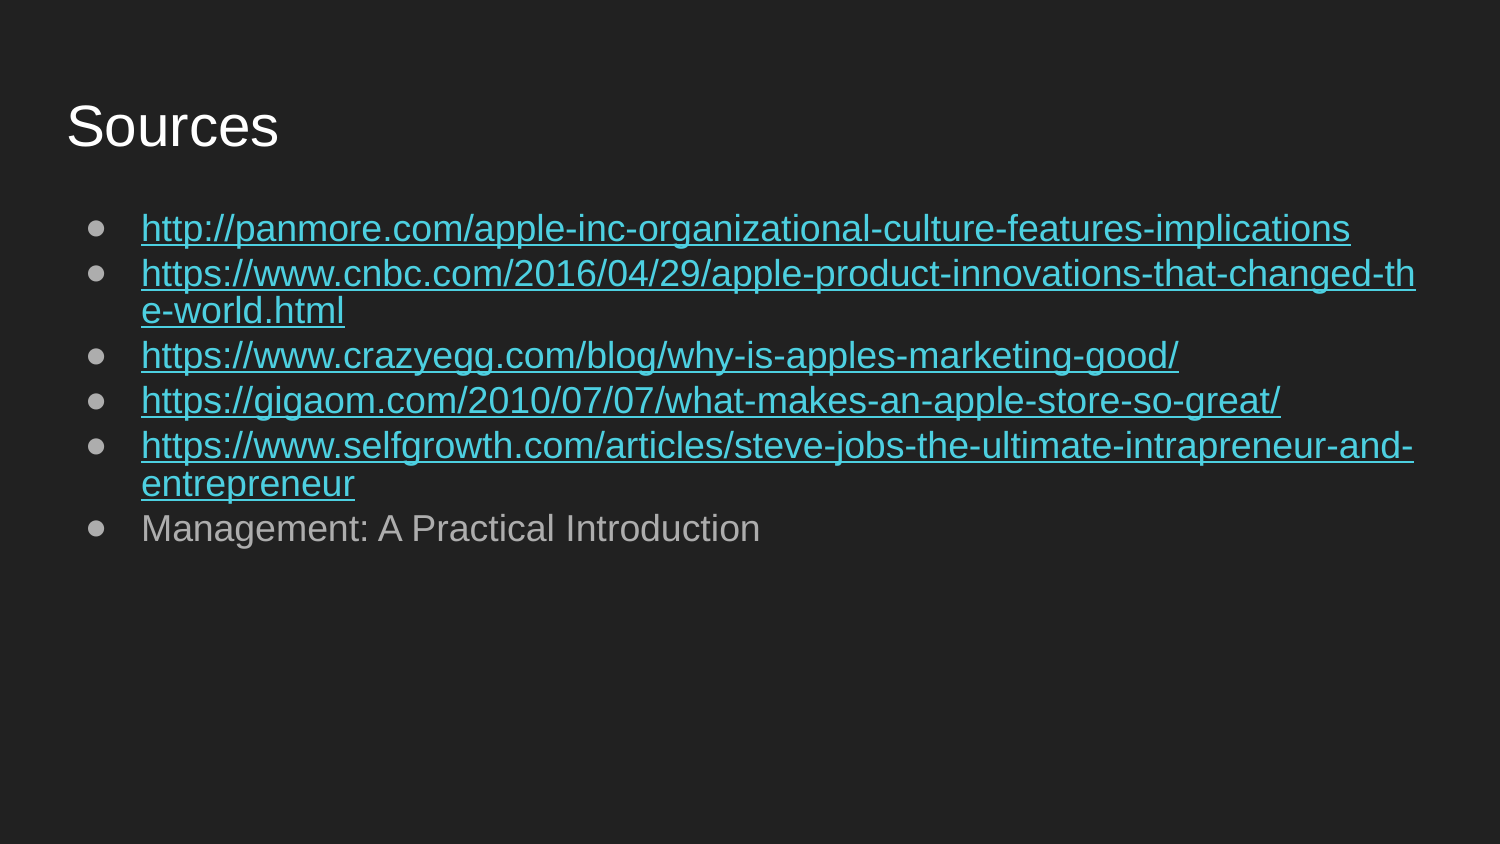

# Sources
http://panmore.com/apple-inc-organizational-culture-features-implications
https://www.cnbc.com/2016/04/29/apple-product-innovations-that-changed-the-world.html
https://www.crazyegg.com/blog/why-is-apples-marketing-good/
https://gigaom.com/2010/07/07/what-makes-an-apple-store-so-great/
https://www.selfgrowth.com/articles/steve-jobs-the-ultimate-intrapreneur-and-entrepreneur
Management: A Practical Introduction